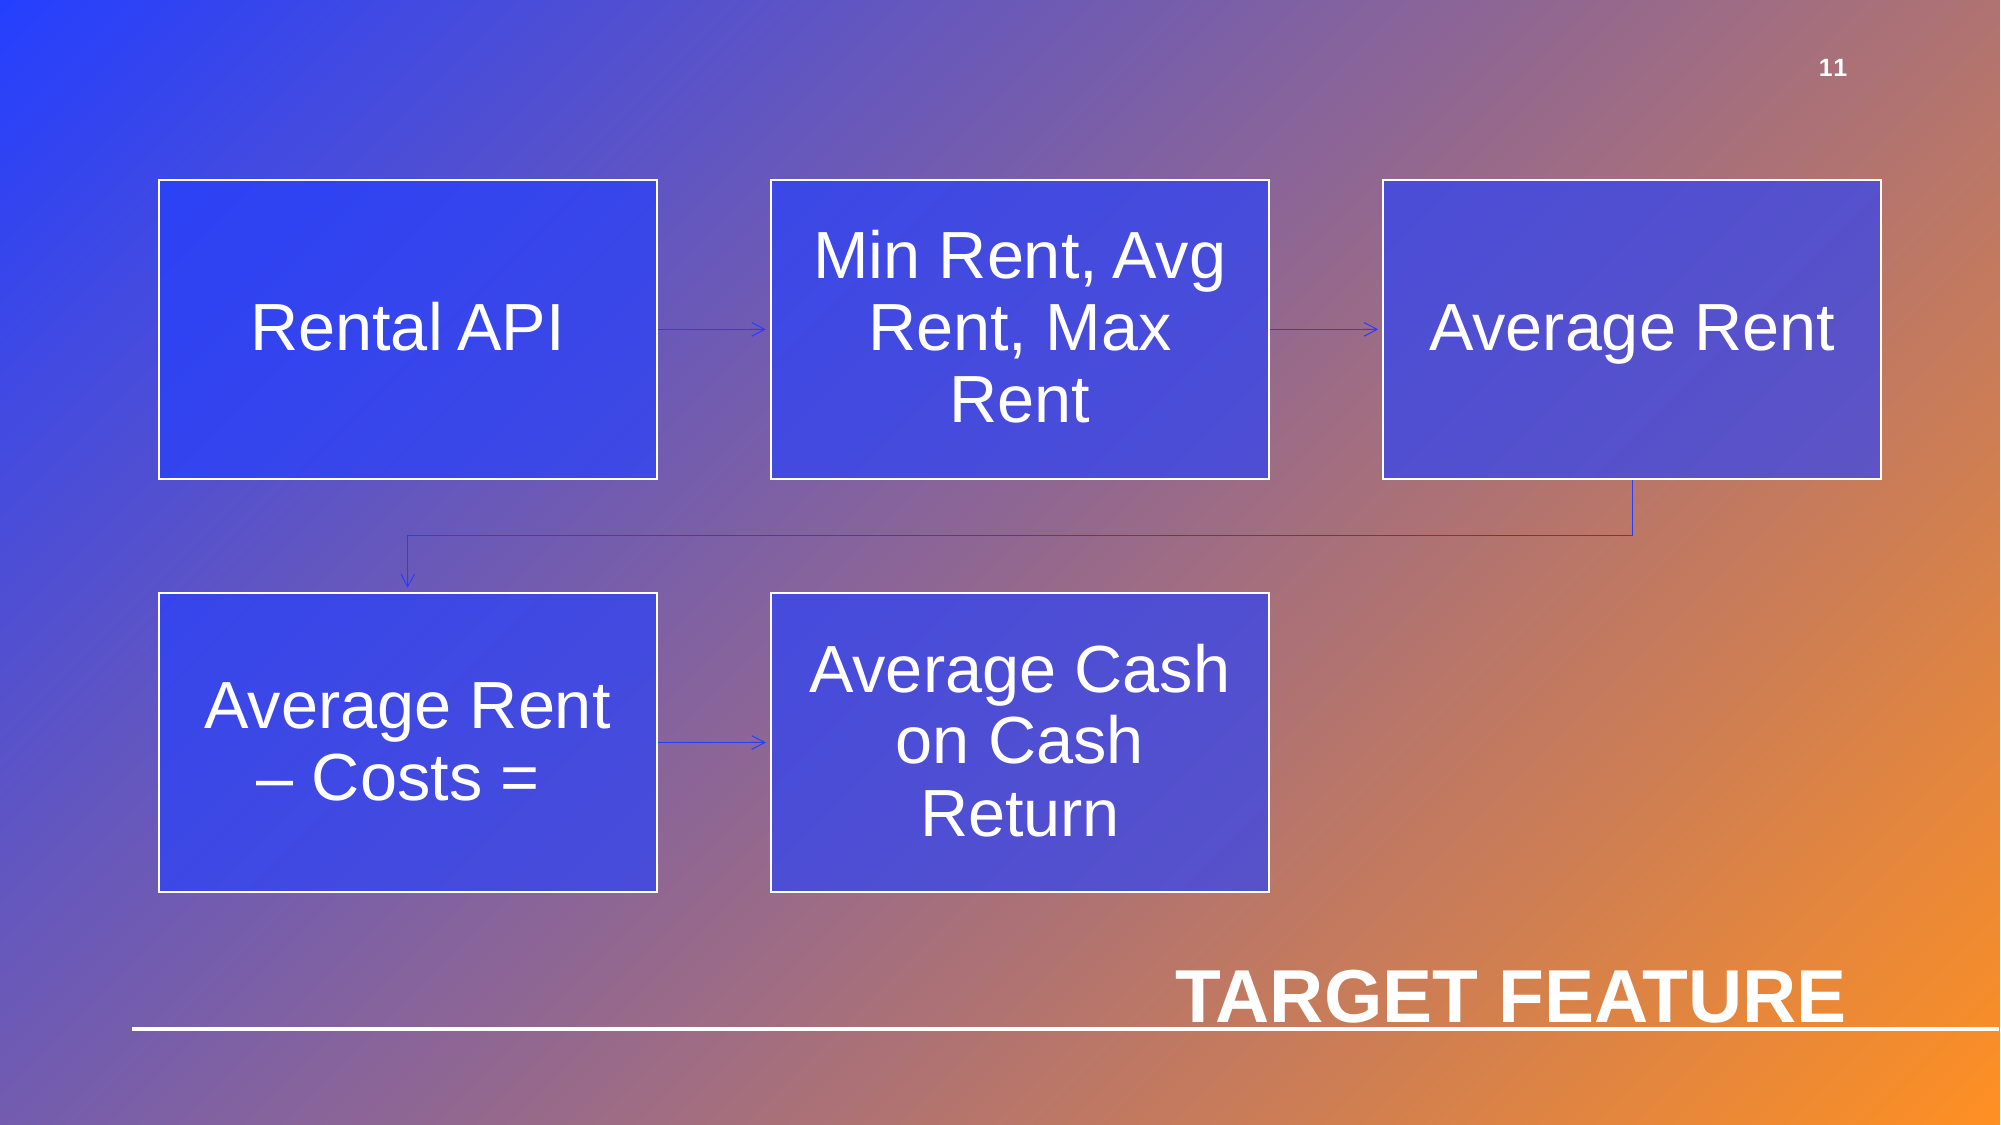

11

Rental API

Min Rent, Avg Rent, Max Rent

Average Rent

Average Rent – Costs =
Average Cash on Cash Return
Target Feature